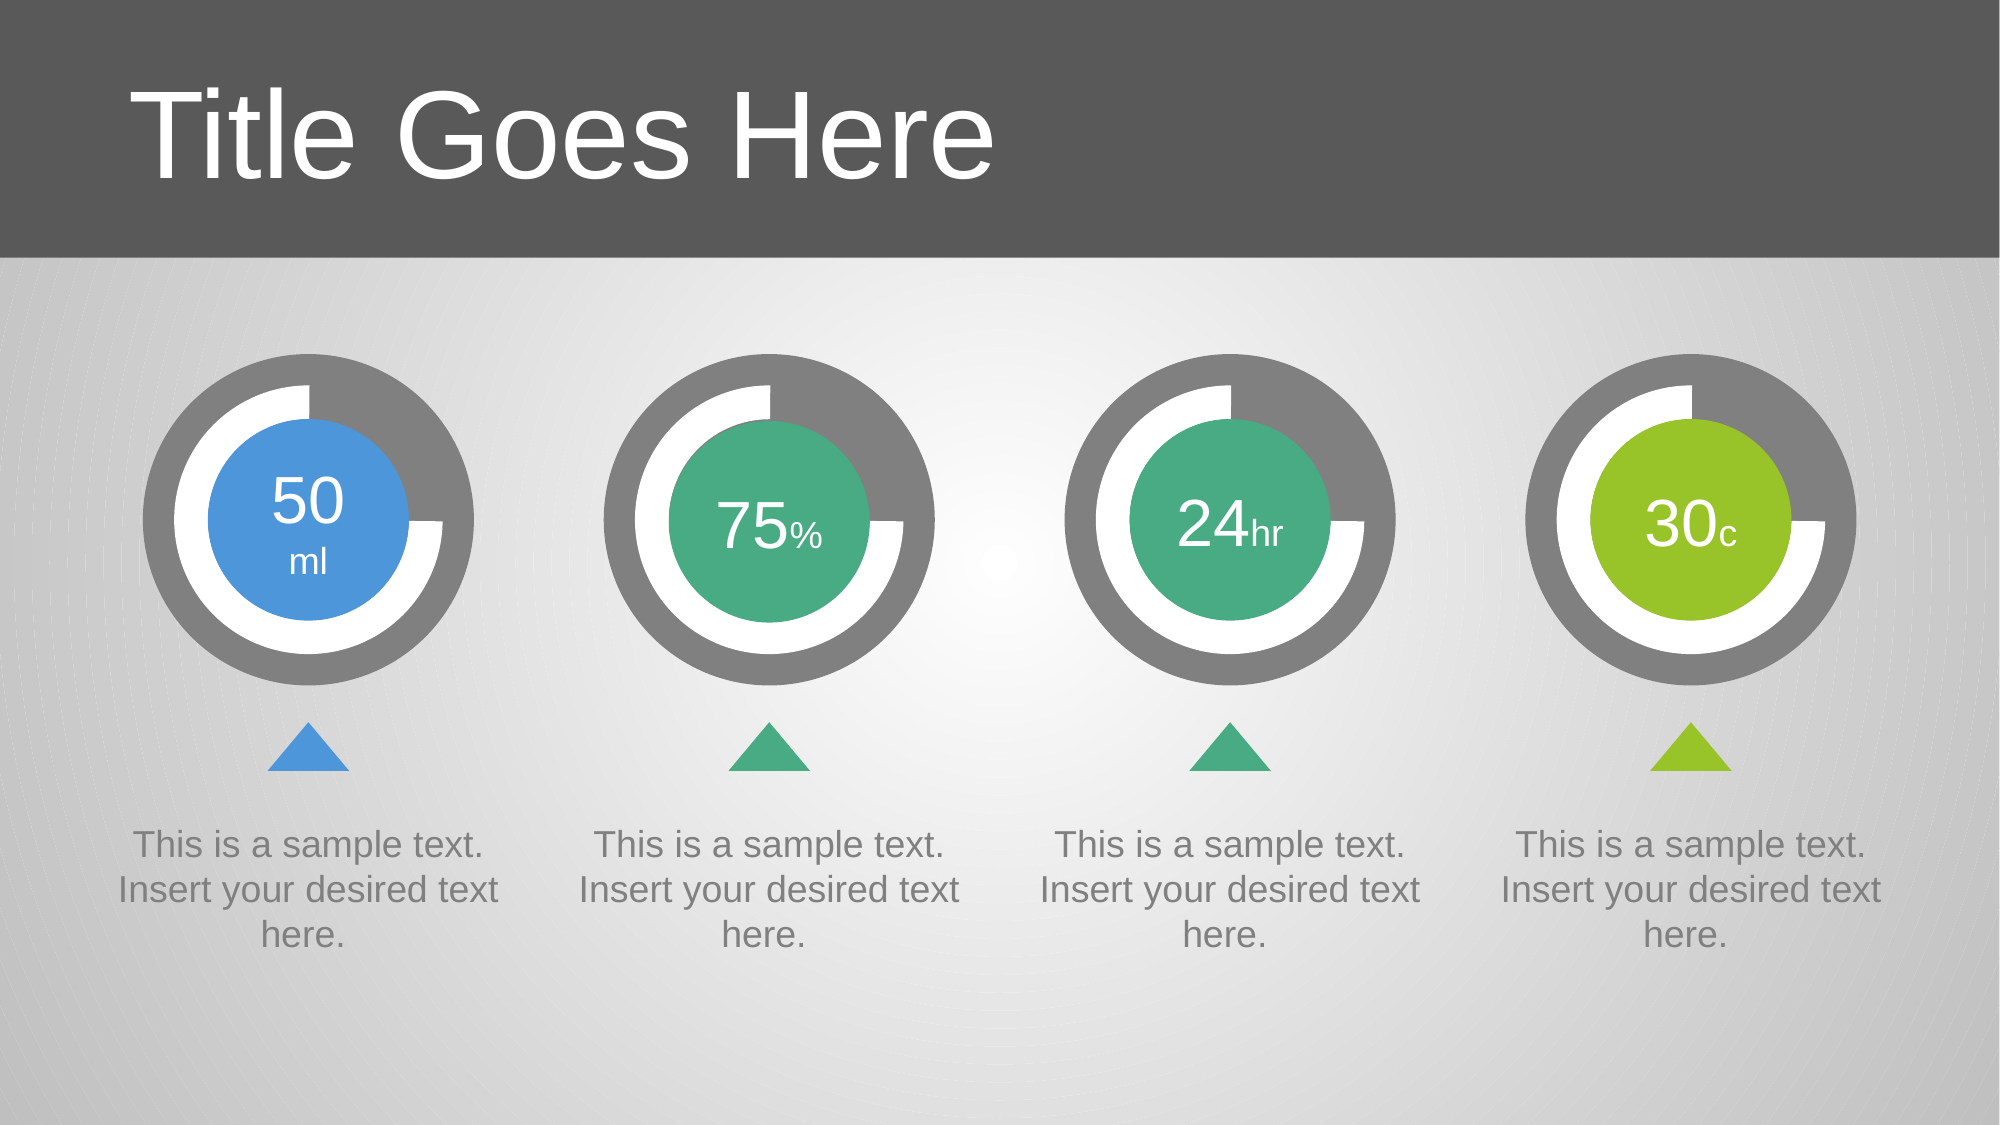

Title Goes Here

50 ml

75%

24hr

30c

This is a sample text. Insert your desired text here.
This is a sample text. Insert your desired text here.
This is a sample text. Insert your desired text here.
This is a sample text. Insert your desired text here.